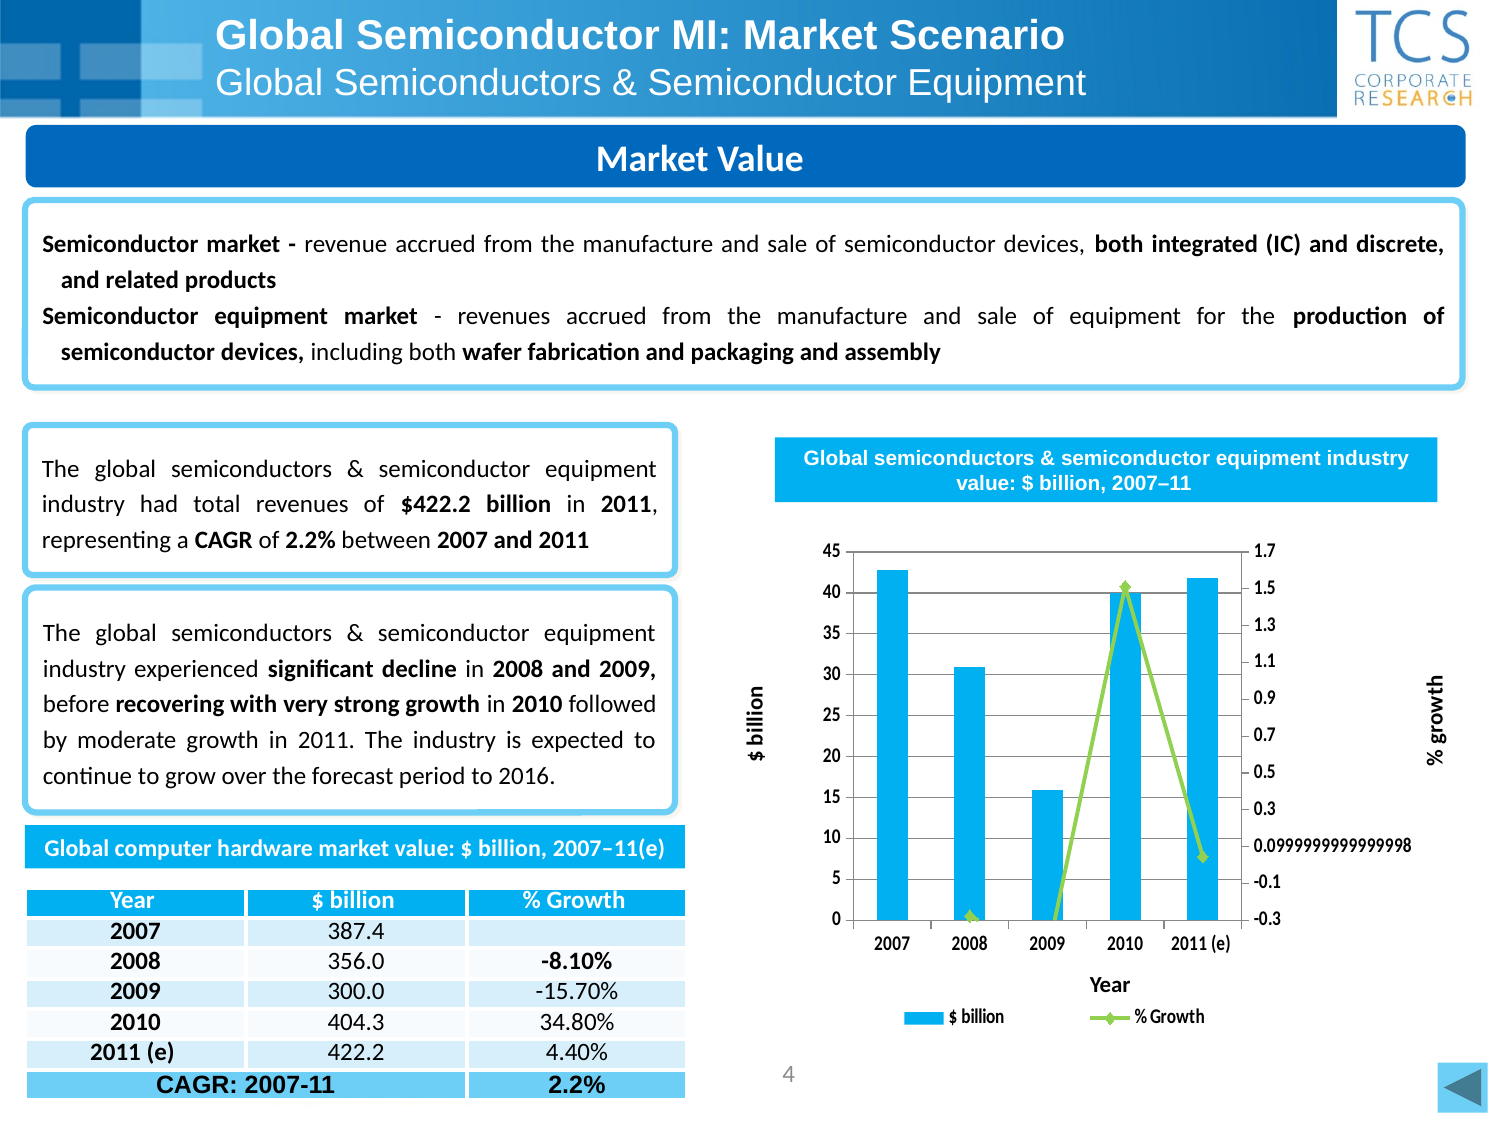

# Global Semiconductor MI: Market Scenario Global Semiconductors & Semiconductor Equipment
Market Value
Semiconductor market - revenue accrued from the manufacture and sale of semiconductor devices, both integrated (IC) and discrete, and related products
Semiconductor equipment market - revenues accrued from the manufacture and sale of equipment for the production of semiconductor devices, including both wafer fabrication and packaging and assembly
The global semiconductors & semiconductor equipment industry had total revenues of $422.2 billion in 2011, representing a CAGR of 2.2% between 2007 and 2011
Global semiconductors & semiconductor equipment industry value: $ billion, 2007–11

### Chart

| Category | $ billion  | % Growth  |
|---|---|---|
| 2007 | 42.8 | None |
| 2008 | 30.9 | -0.277 |
| 2009 | 15.9 | -0.4850000000000001 |
| 2010 | 40.0 | 1.512 |
| 2011 (e)  | 41.8 | 0.04500000000000001 |
The global semiconductors & semiconductor equipment industry experienced significant decline in 2008 and 2009, before recovering with very strong growth in 2010 followed by moderate growth in 2011. The industry is expected to continue to grow over the forecast period to 2016.
% growth
$ billion
Global computer hardware market value: $ billion, 2007–11(e)
| Year | $ billion | % Growth |
| --- | --- | --- |
| 2007 | 387.4 |  |
| 2008 | 356.0 | -8.10% |
| 2009 | 300.0 | -15.70% |
| 2010 | 404.3 | 34.80% |
| 2011 (e) | 422.2 | 4.40% |
| CAGR: 2007-11 |  | 2.2% |
Year
4